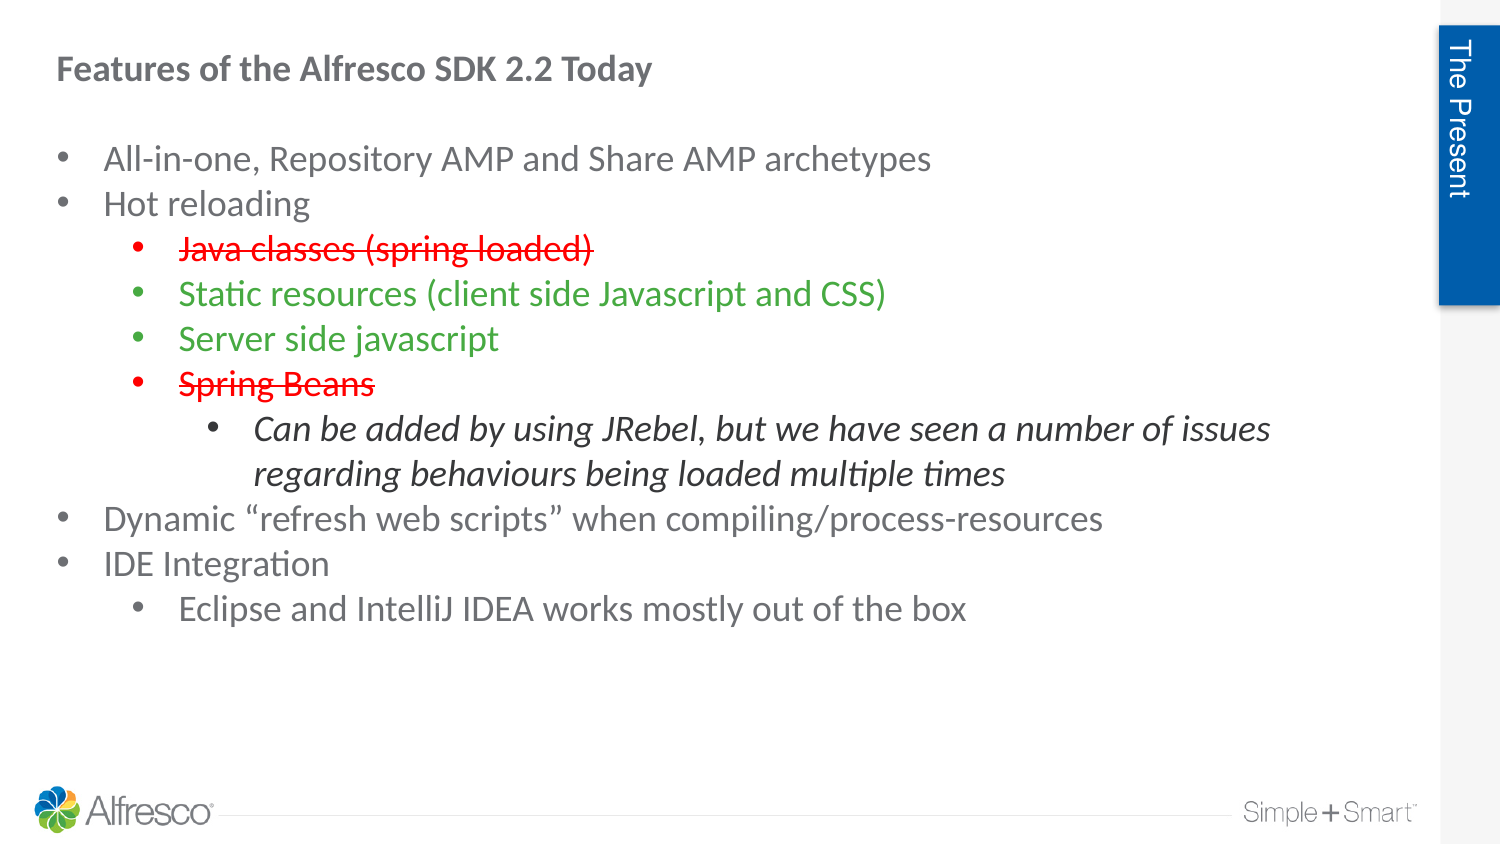

The Present
Features of the Alfresco SDK 2.2 Today

All-in-one, Repository AMP and Share AMP archetypes
Hot reloading
Java classes (spring loaded)
Static resources (client side Javascript and CSS)
Server side javascript
Spring Beans
Can be added by using JRebel, but we have seen a number of issues regarding behaviours being loaded multiple times
Dynamic “refresh web scripts” when compiling/process-resources
IDE Integration
Eclipse and IntelliJ IDEA works mostly out of the box